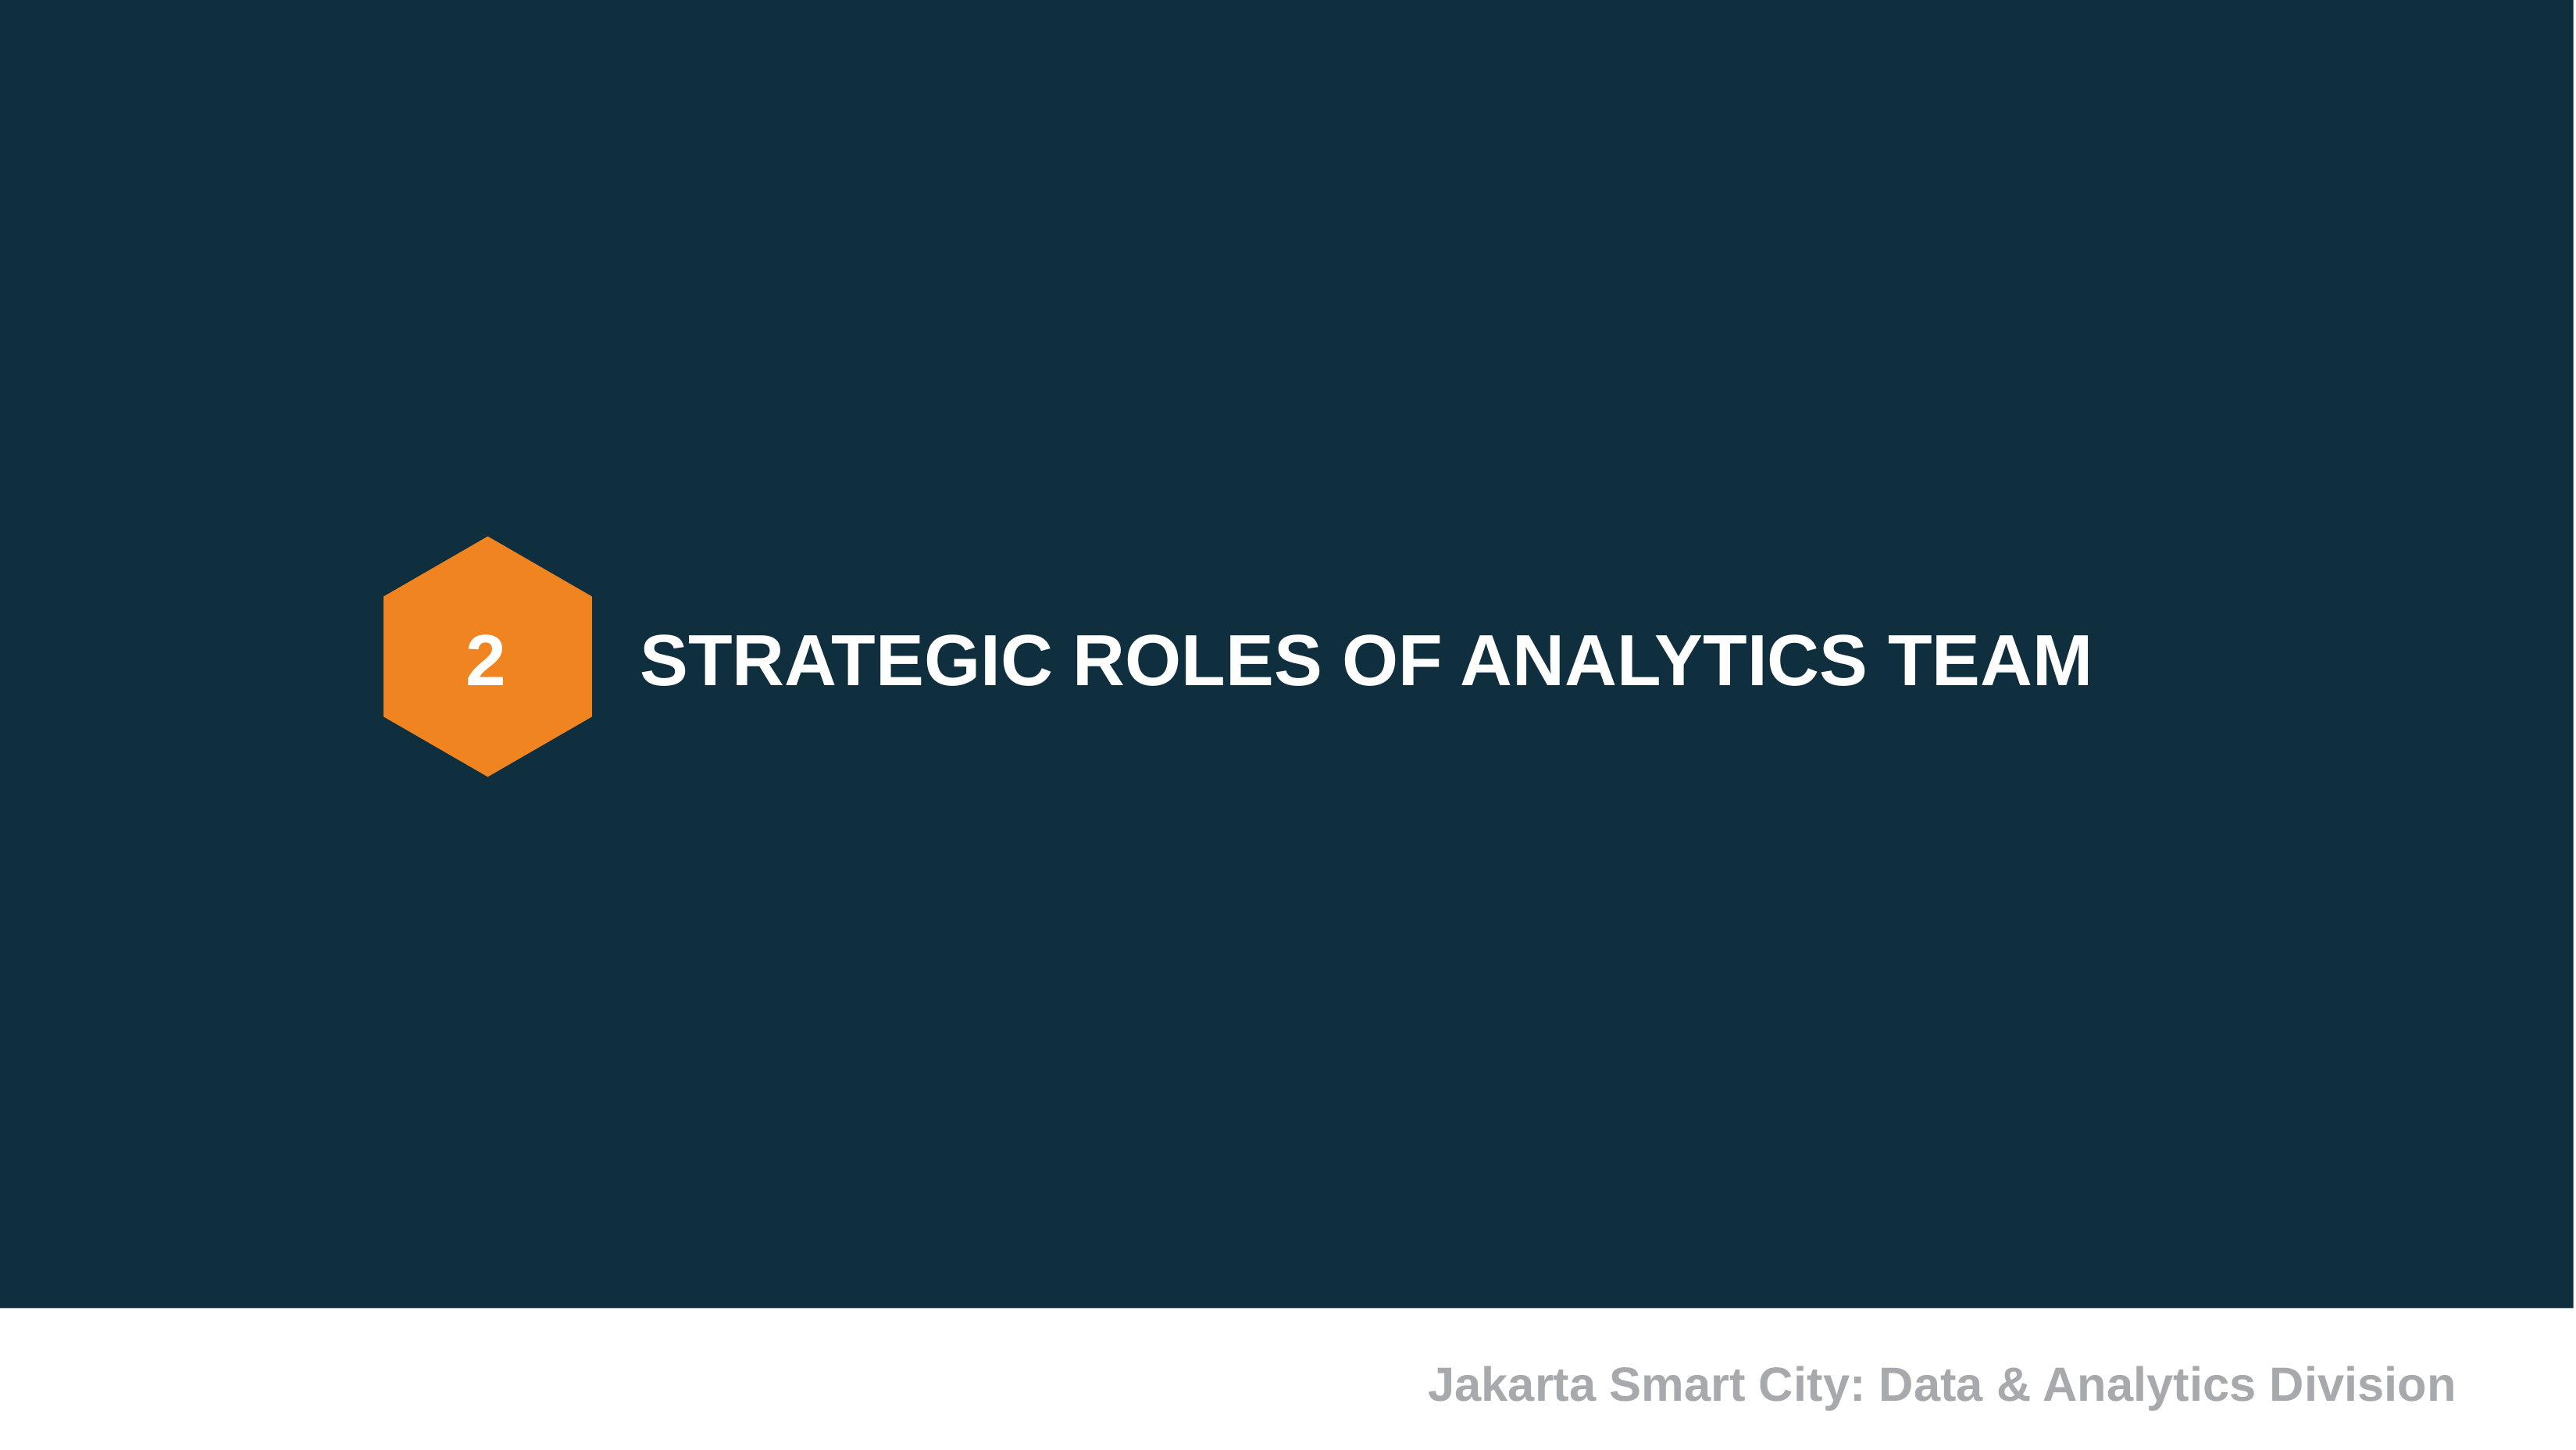

STRATEGIC ROLES OF ANALYTICS TEAM
2
Jakarta Smart City: Data & Analytics Division